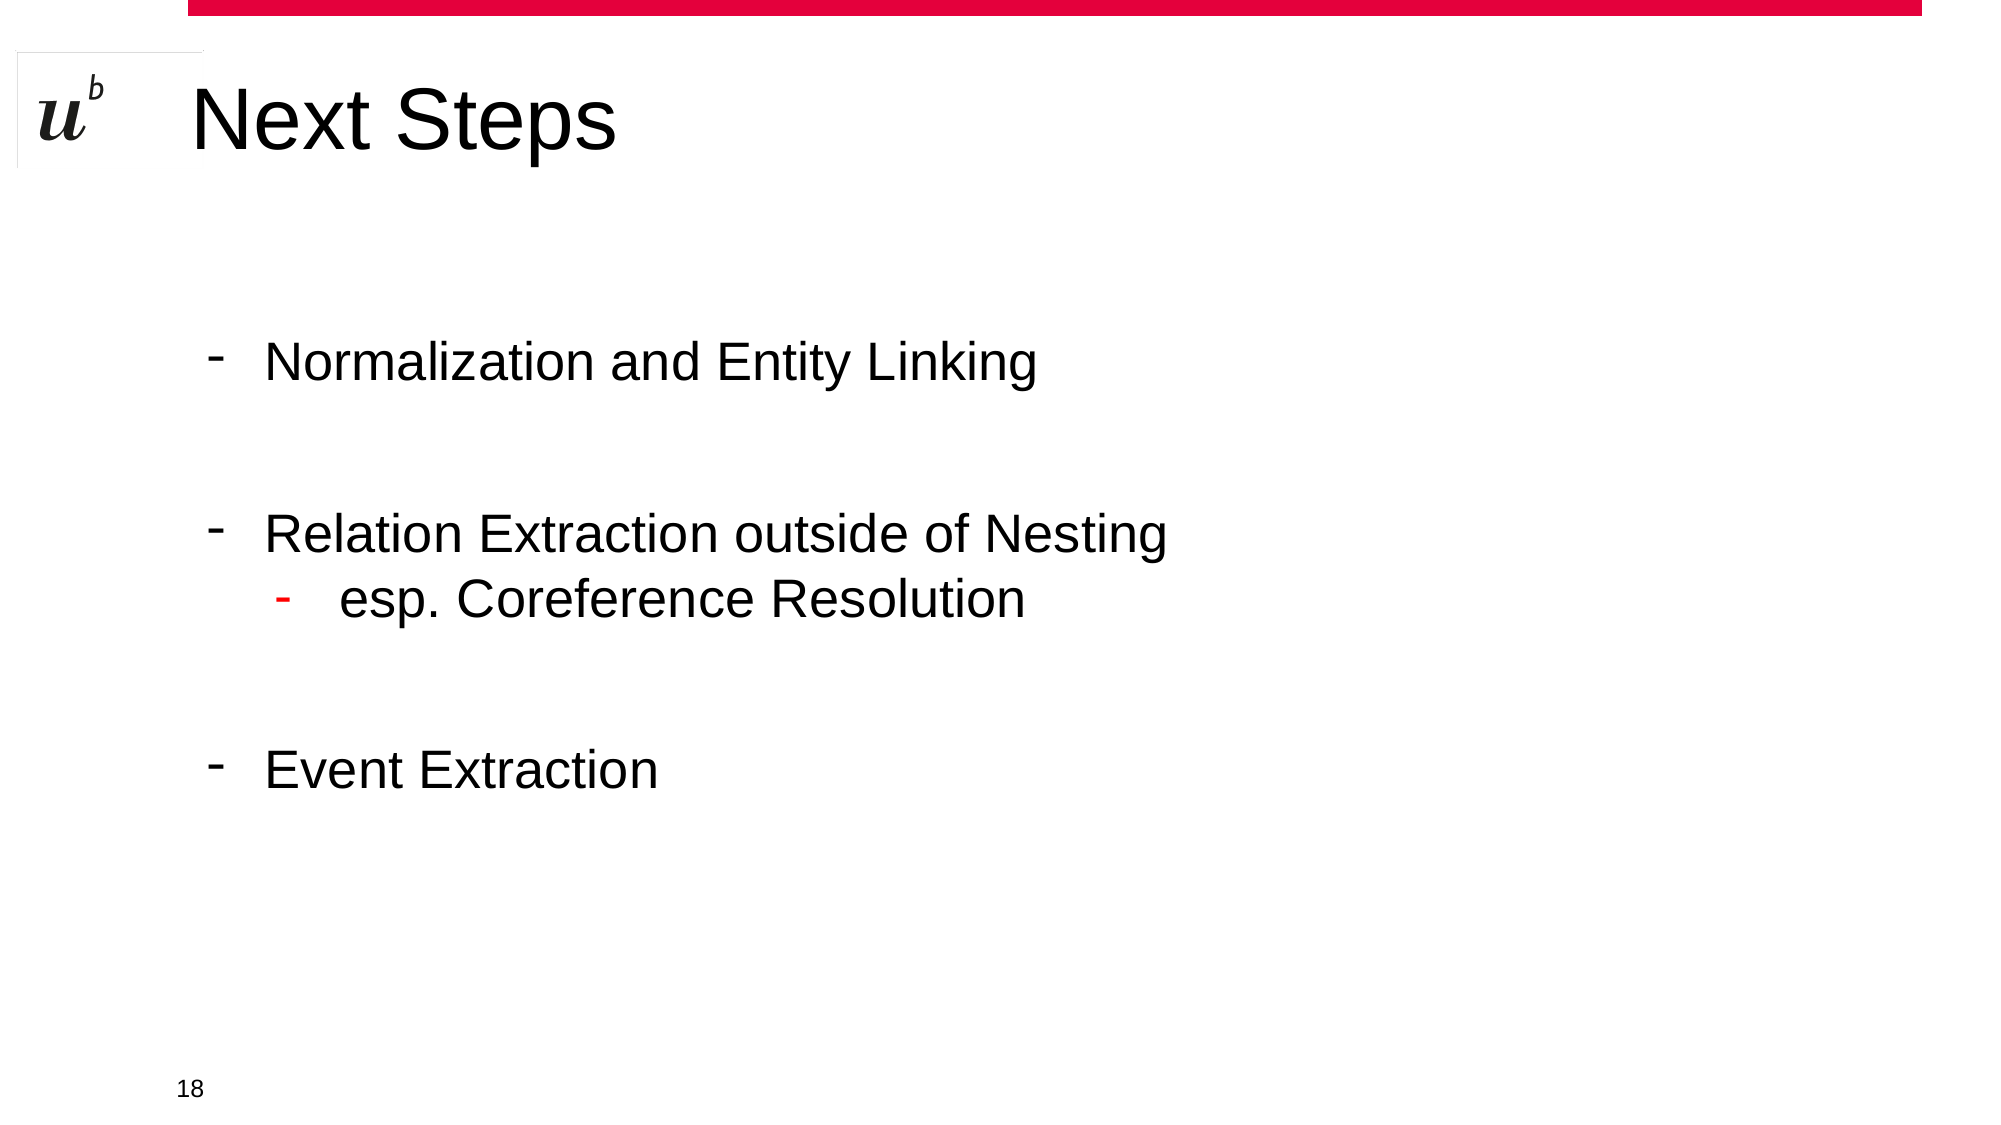

# Next Steps

Normalization and Entity Linking

Relation Extraction outside of Nesting
esp. Coreference Resolution

Event Extraction
18